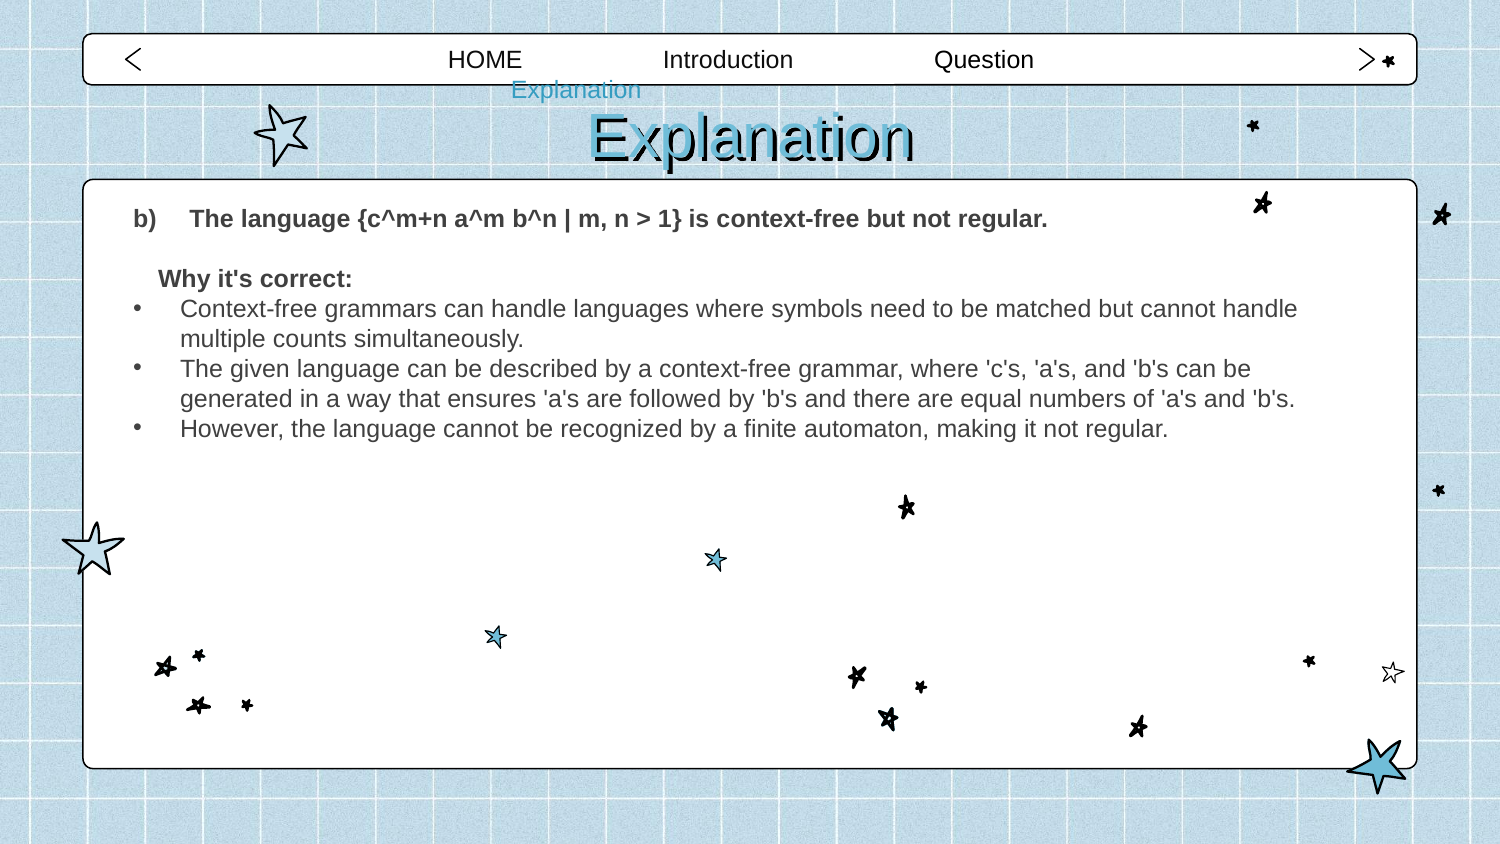

HOME                    Introduction                    Question                    Explanation

# Explanation

The language {c^m+n a^m b^n | m, n > 1} is context-free but not regular.

Why it's correct:
Context-free grammars can handle languages where symbols need to be matched but cannot handle multiple counts simultaneously.
The given language can be described by a context-free grammar, where 'c's, 'a's, and 'b's can be generated in a way that ensures 'a's are followed by 'b's and there are equal numbers of 'a's and 'b's.
However, the language cannot be recognized by a finite automaton, making it not regular.